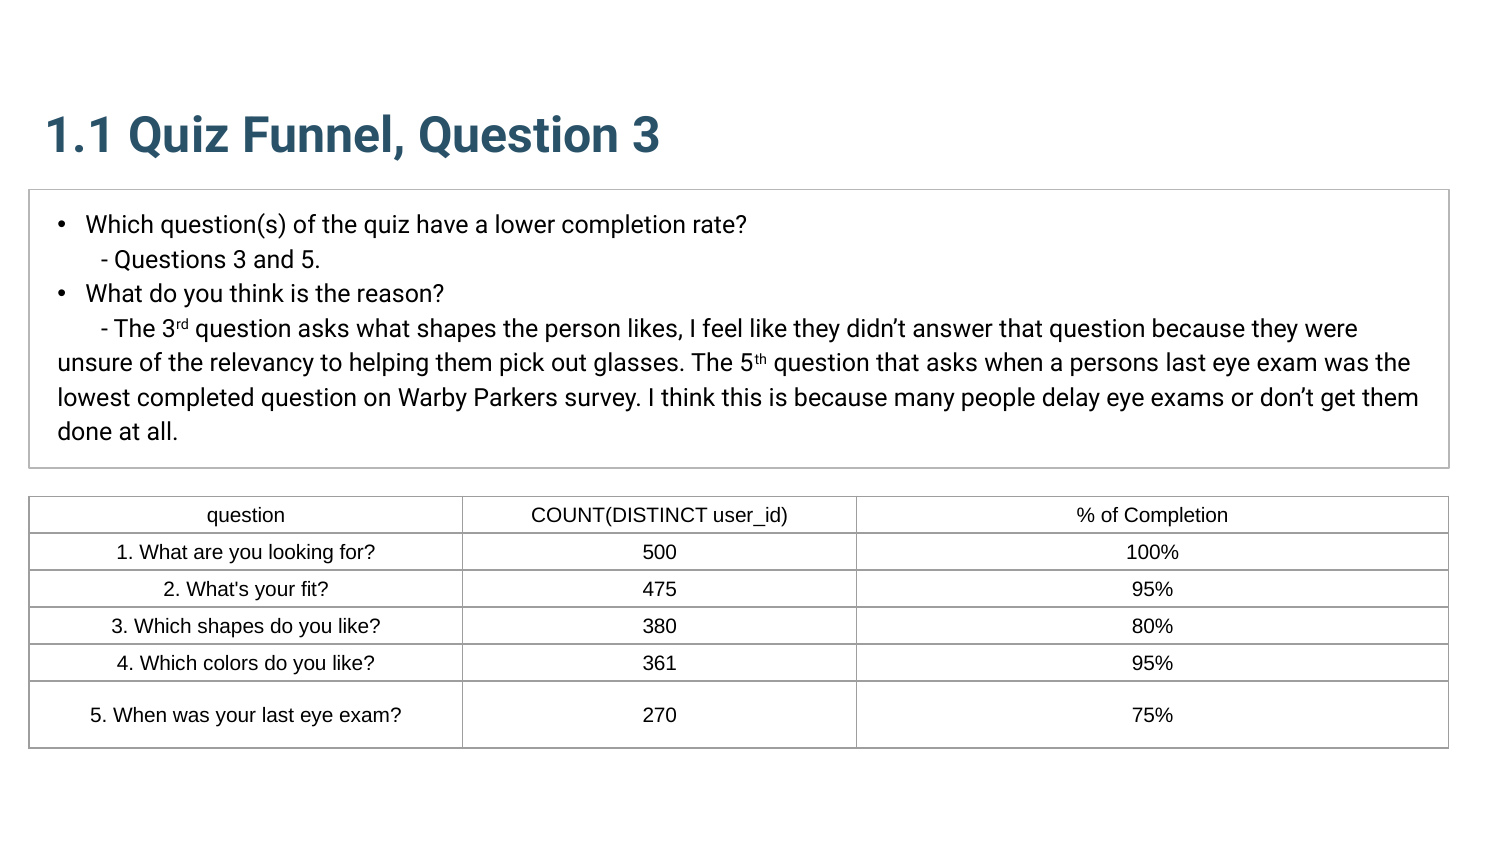

1.1 Quiz Funnel, Question 3
Which question(s) of the quiz have a lower completion rate?
       - Questions 3 and 5.
What do you think is the reason?
       - The 3rd question asks what shapes the person likes, I feel like they didn’t answer that question because they were unsure of the relevancy to helping them pick out glasses. The 5th question that asks when a persons last eye exam was the lowest completed question on Warby Parkers survey. I think this is because many people delay eye exams or don’t get them done at all.
| question | COUNT(DISTINCT user\_id) | % of Completion |
| --- | --- | --- |
| 1. What are you looking for? | 500 | 100% |
| 2. What's your fit? | 475 | 95% |
| 3. Which shapes do you like? | 380 | 80% |
| 4. Which colors do you like? | 361 | 95% |
| 5. When was your last eye exam? | 270 | 75% |